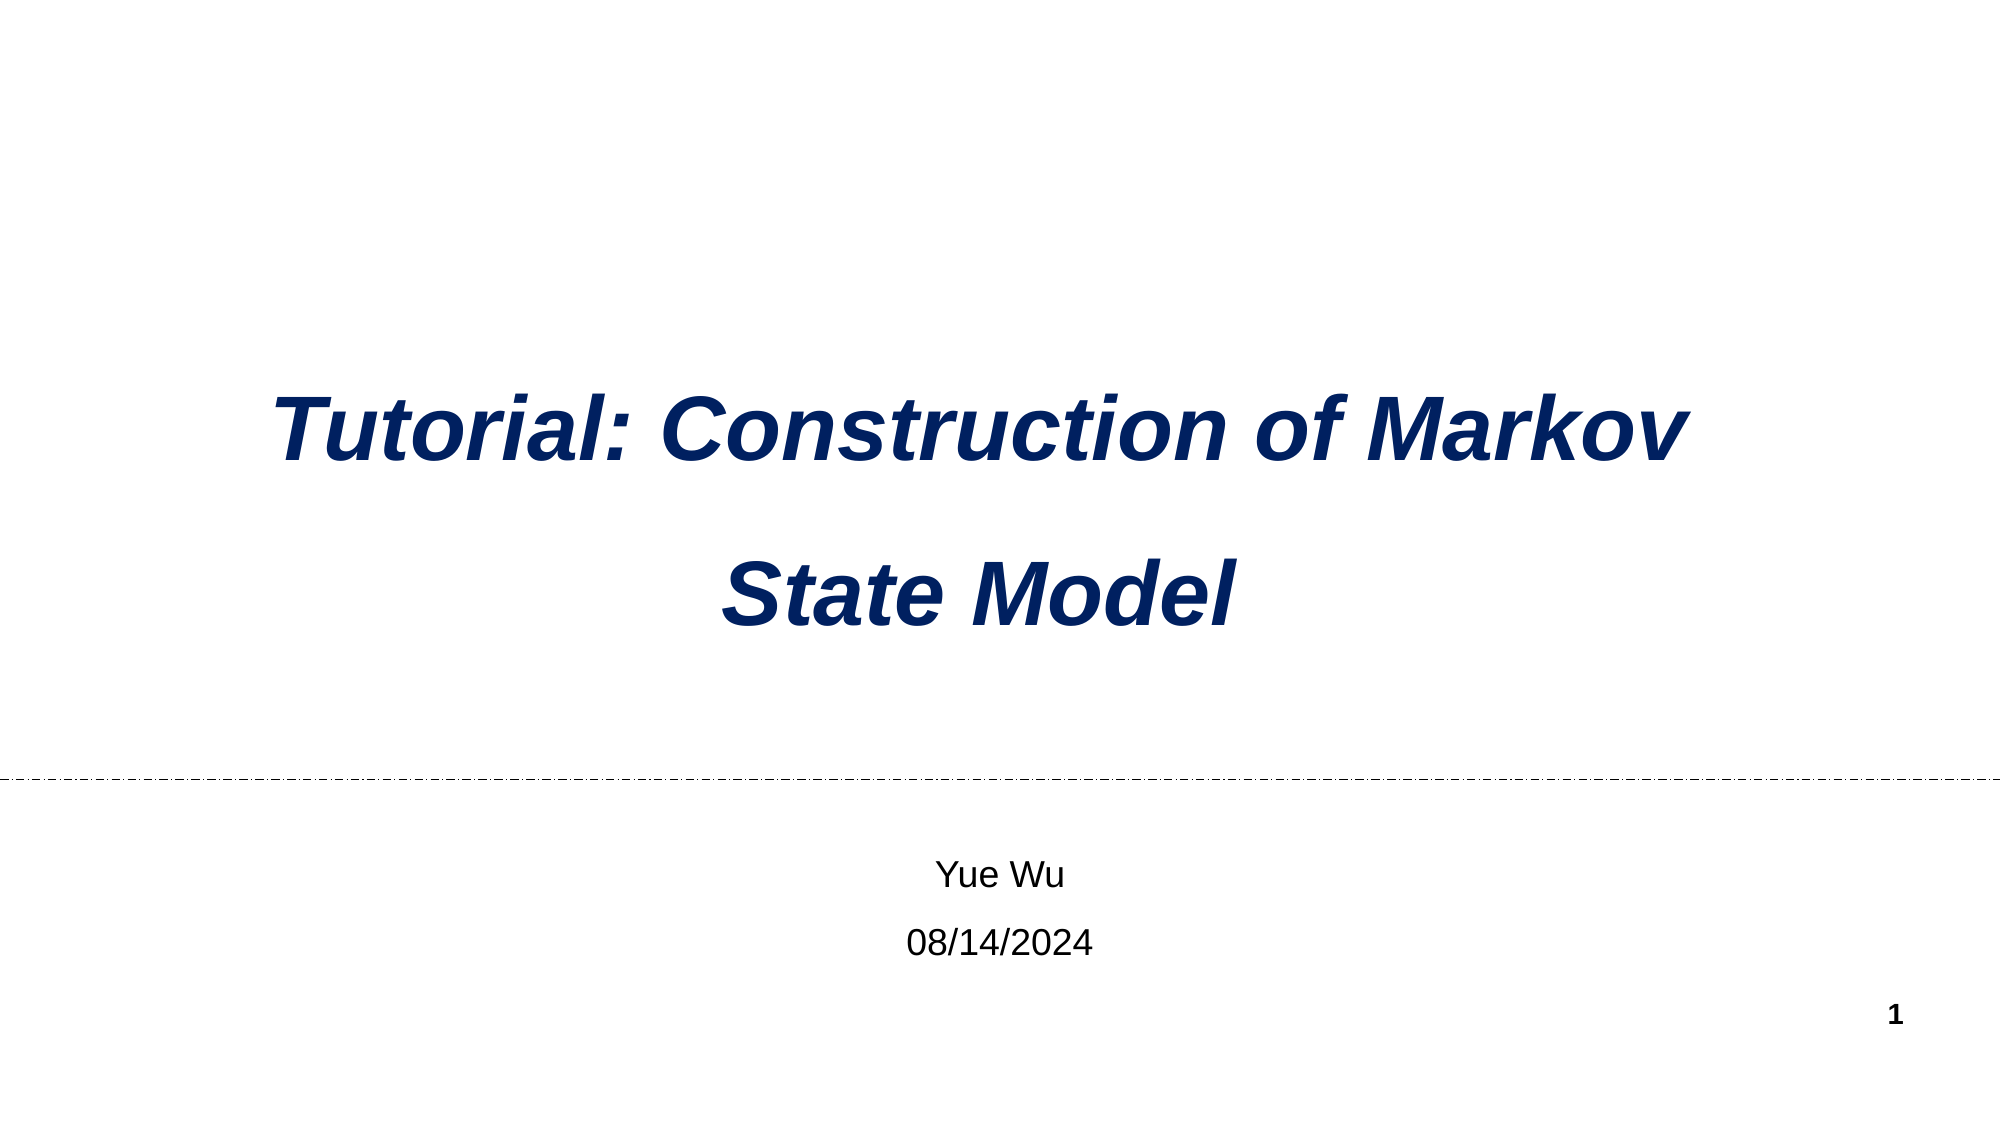

Tutorial: Construction of Markov State Model
Yue Wu
08/14/2024
1